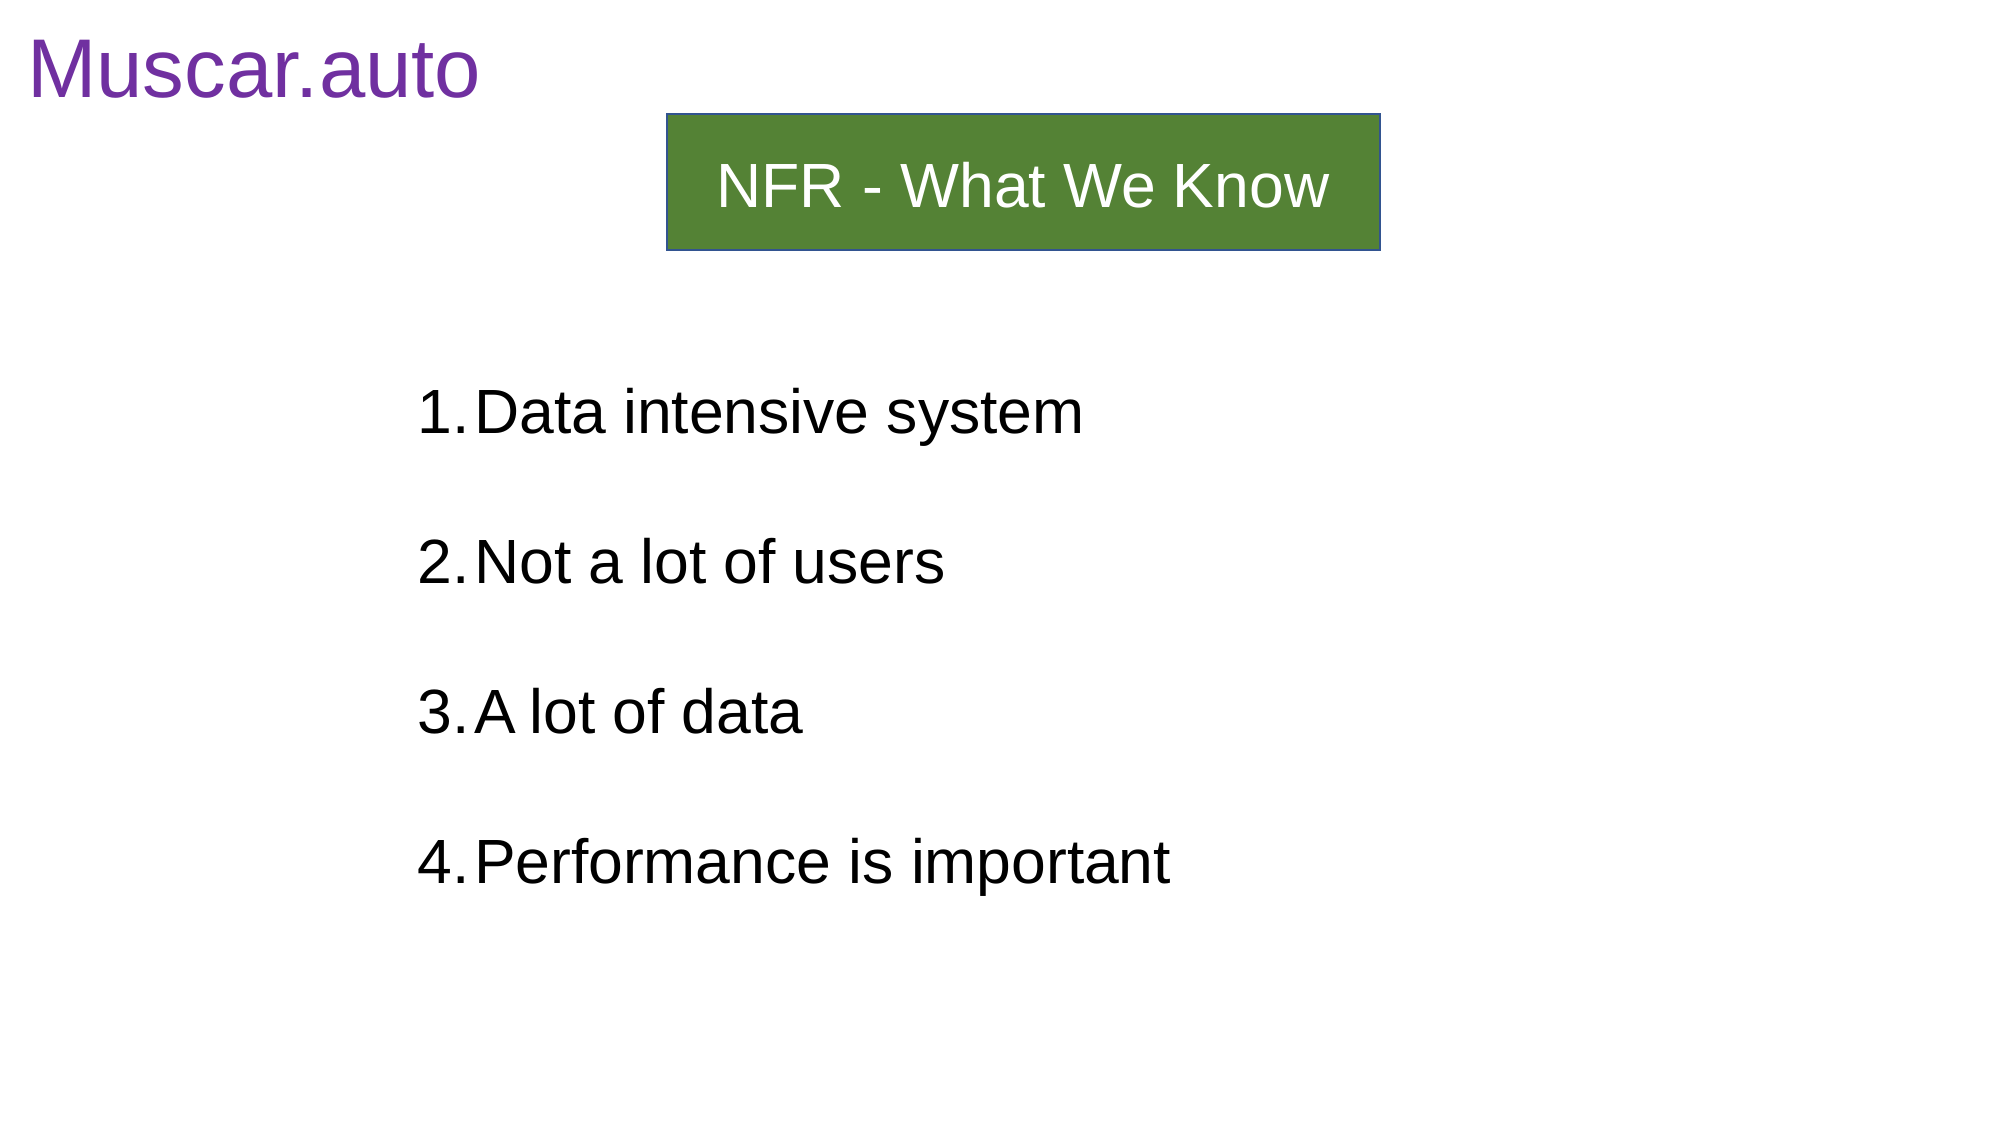

Muscar.auto
NFR - What We Know
Data intensive system
Not a lot of users
A lot of data
Performance is important